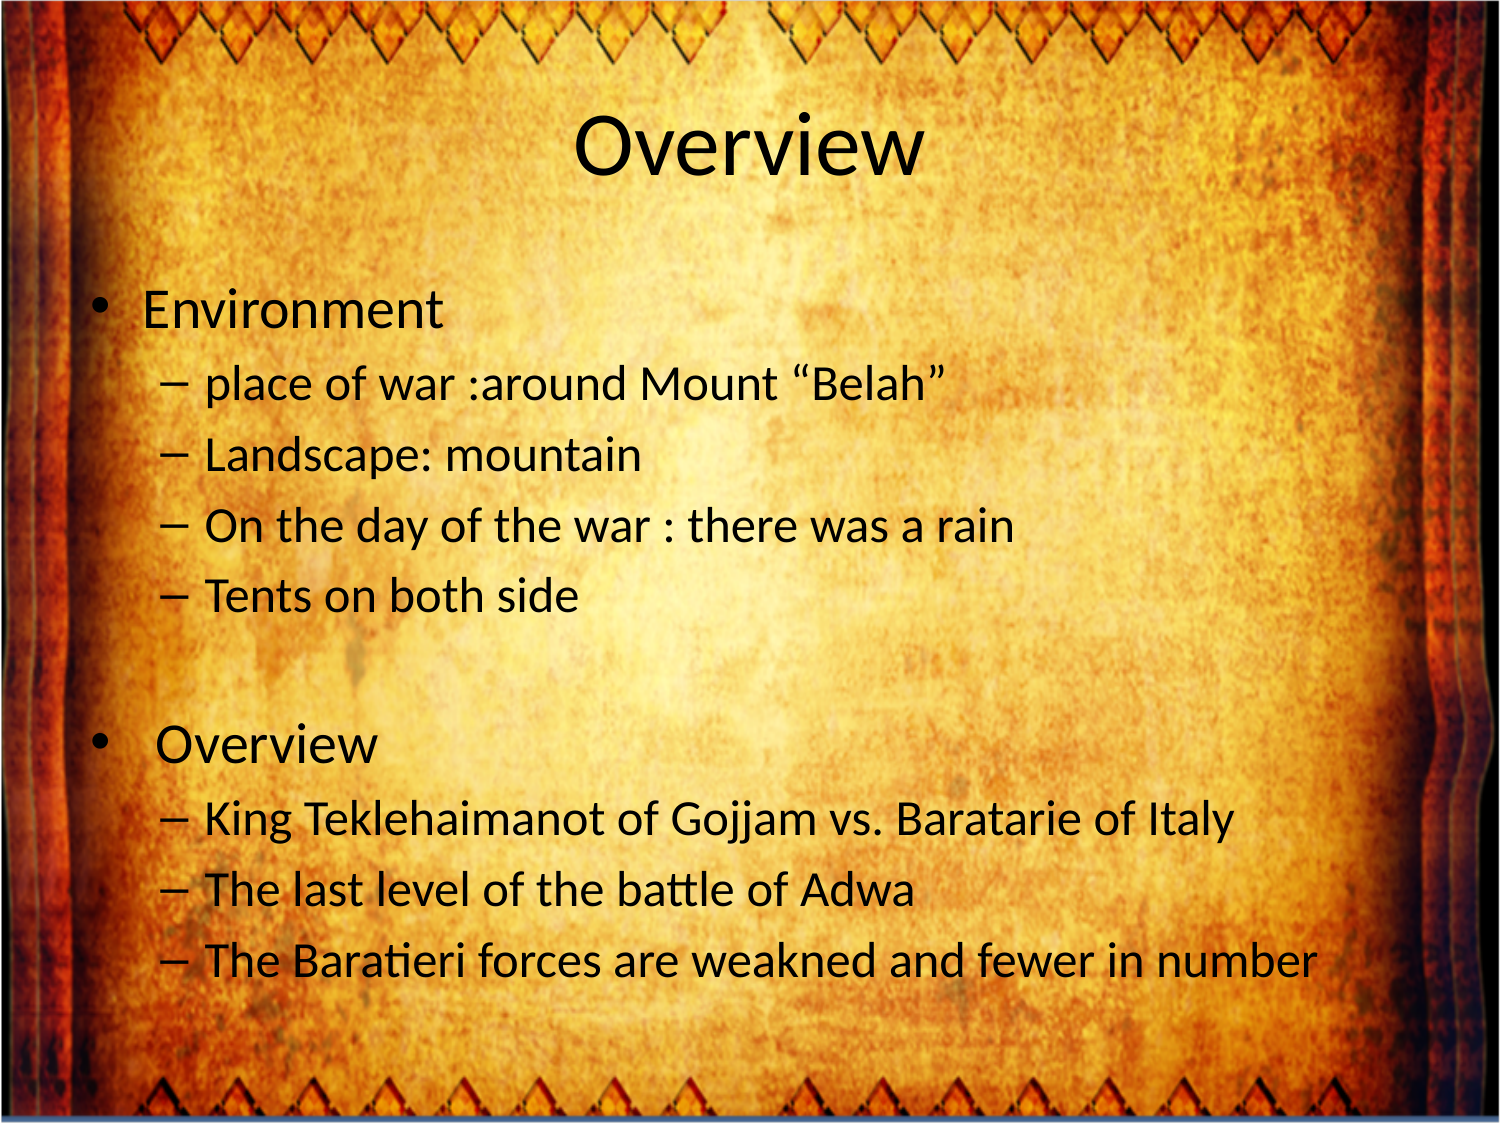

# Overview
Environment
place of war :around Mount “Belah”
Landscape: mountain
On the day of the war : there was a rain
Tents on both side

 Overview
King Teklehaimanot of Gojjam vs. Baratarie of Italy
The last level of the battle of Adwa
The Baratieri forces are weakned and fewer in number